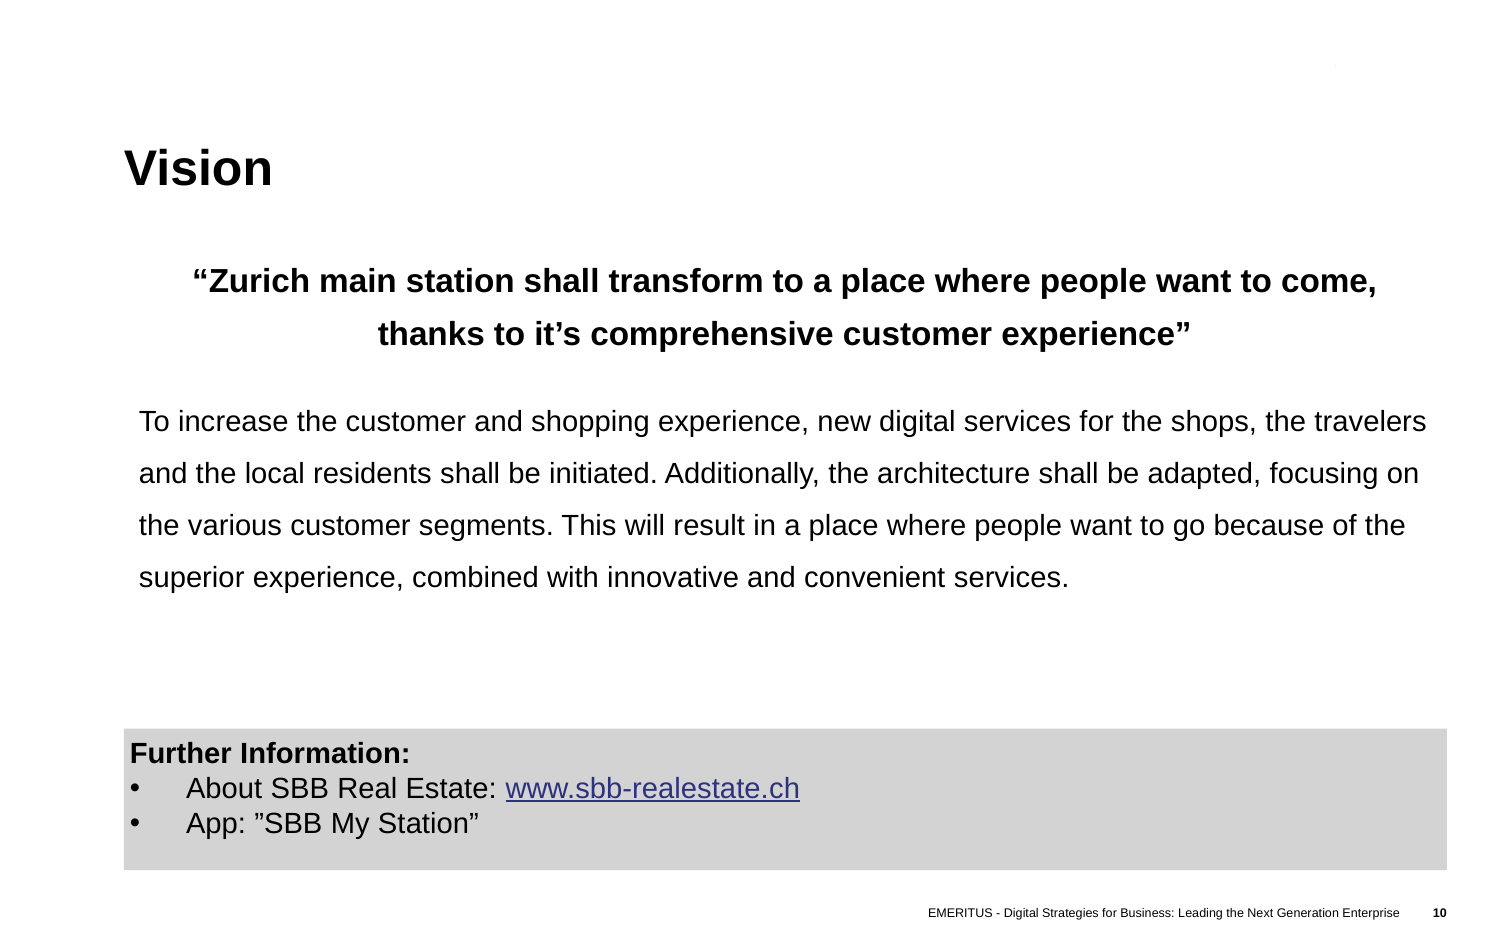

# Vision
“Zurich main station shall transform to a place where people want to come, thanks to it’s comprehensive customer experience”
To increase the customer and shopping experience, new digital services for the shops, the travelers and the local residents shall be initiated. Additionally, the architecture shall be adapted, focusing on the various customer segments. This will result in a place where people want to go because of the superior experience, combined with innovative and convenient services.
Further Information:
About SBB Real Estate: www.sbb-realestate.ch
App: ”SBB My Station”
EMERITUS - Digital Strategies for Business: Leading the Next Generation Enterprise
10